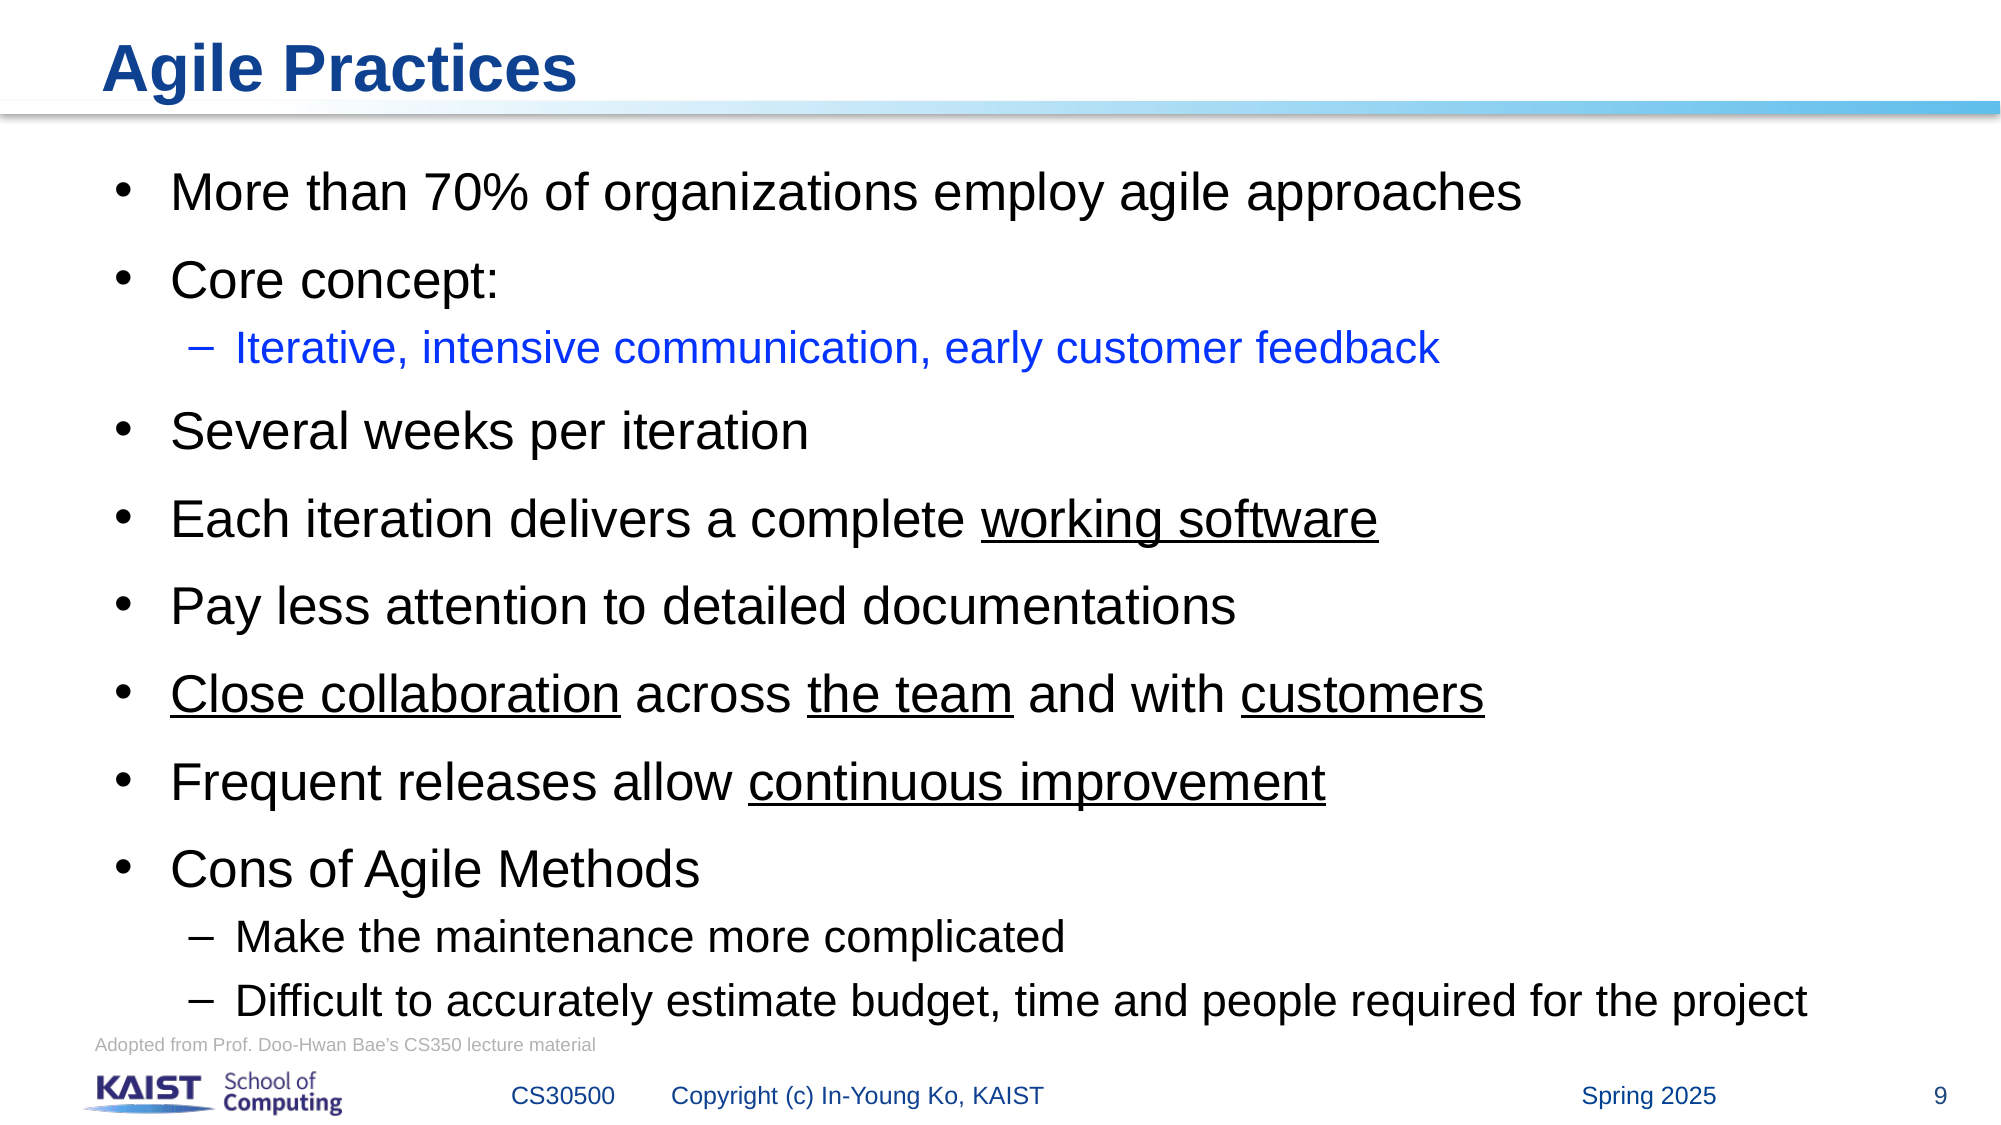

# Agile Practices
More than 70% of organizations employ agile approaches
Core concept:
Iterative, intensive communication, early customer feedback
Several weeks per iteration
Each iteration delivers a complete working software
Pay less attention to detailed documentations
Close collaboration across the team and with customers
Frequent releases allow continuous improvement
Cons of Agile Methods
Make the maintenance more complicated
Difficult to accurately estimate budget, time and people required for the project

Adopted from Prof. Doo-Hwan Bae’s CS350 lecture material
Spring 2025
CS30500        Copyright (c) In-Young Ko, KAIST
9